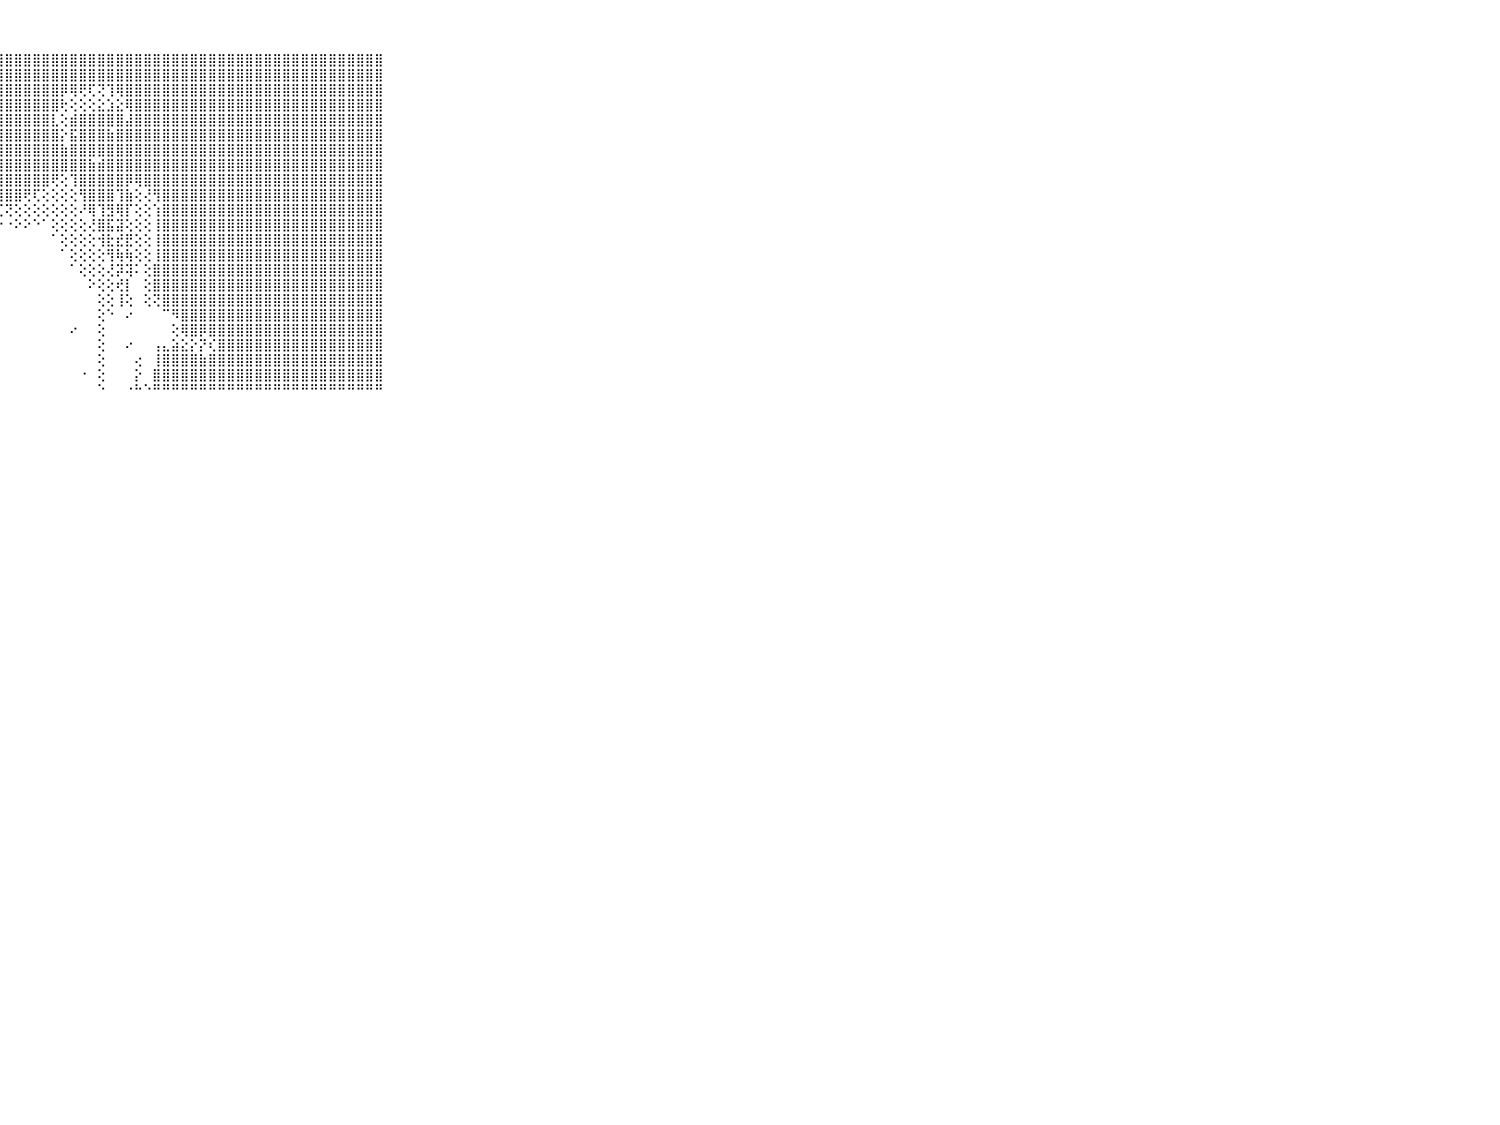

⠀⠀⠀⠀⠀⠀⠀⠀⠀⠀⠀⣿⣿⣿⣿⣿⣿⣿⣿⣿⣿⣿⣿⣿⣿⣿⣿⣿⣿⣿⣿⣿⣿⣿⣿⣿⣿⣿⣿⣿⣿⣿⣿⣿⣿⣿⣿⣿⣿⣿⣿⣿⣿⣿⣿⣿⣿⣿⣿⣿⣿⣿⣿⣿⣿⣿⣿⣿⣿⠀⠀⠀⠀⠀⠀⠀⠀⠀⠀⠀⠀
⠀⠀⠀⠀⠀⠀⠀⠀⠀⠀⠀⣿⣿⣿⣿⣿⣿⣿⣿⣿⣿⣿⣿⣿⣿⣿⣿⣿⣿⣿⣿⣿⣿⣿⣿⣿⣿⣿⣿⣿⣿⣿⣿⣿⣿⣿⣿⣿⣿⣿⣿⣿⣿⣿⣿⣿⣿⣿⣿⣿⣿⣿⣿⣿⣿⣿⣿⣿⣿⠀⠀⠀⠀⠀⠀⠀⠀⠀⠀⠀⠀
⠀⠀⠀⠀⠀⠀⠀⠀⠀⠀⠀⣿⣿⣿⣿⣿⣿⣿⣿⣿⣿⣿⣿⣿⣿⣿⣿⣿⣿⣿⣿⣿⣿⣿⡿⢿⢟⢏⢝⢹⢿⣿⣿⣿⣿⣿⣿⣿⣿⣿⣿⣿⣿⣿⣿⣿⣿⣿⣿⣿⣿⣿⣿⣿⣿⣿⣿⣿⣿⠀⠀⠀⠀⠀⠀⠀⠀⠀⠀⠀⠀
⠀⠀⠀⠀⠀⠀⠀⠀⠀⠀⠀⣿⣿⣿⣿⣿⣿⣿⣿⣿⣿⣿⣿⣿⣿⣿⣿⣿⣿⣿⣿⣿⣿⣿⢗⢕⢕⢕⣕⣱⣕⢿⣿⣿⣿⣿⣿⣿⣿⣿⣿⣿⣿⣿⣿⣿⣿⣿⣿⣿⣿⣿⣿⣿⣿⣿⣿⣿⣿⠀⠀⠀⠀⠀⠀⠀⠀⠀⠀⠀⠀
⠀⠀⠀⠀⠀⠀⠀⠀⠀⠀⠀⣿⣿⣿⣿⣿⣿⣿⣿⣿⣿⣿⣿⣿⣿⣿⣿⣿⣿⣿⣿⣿⣿⣇⢕⣾⣿⣿⣿⣿⣿⣼⣿⣿⣿⣿⣿⣿⣿⣿⣿⣿⣿⣿⣿⣿⣿⣿⣿⣿⣿⣿⣿⣿⣿⣿⣿⣿⣿⠀⠀⠀⠀⠀⠀⠀⠀⠀⠀⠀⠀
⠀⠀⠀⠀⠀⠀⠀⠀⠀⠀⠀⣿⣿⣿⣿⣿⣿⣿⣿⣿⣿⣿⣿⣿⣿⣿⣿⣿⣿⣿⣿⣿⣿⣿⡕⣯⣿⣿⣿⣷⣿⣿⣿⣿⣿⣿⣿⣿⣿⣿⣿⣿⣿⣿⣿⣿⣿⣿⣿⣿⣿⣿⣿⣿⣿⣿⣿⣿⣿⠀⠀⠀⠀⠀⠀⠀⠀⠀⠀⠀⠀
⠀⠀⠀⠀⠀⠀⠀⠀⠀⠀⠀⣿⣿⣿⣿⣿⣿⣿⣿⣿⣿⣿⣿⣿⣿⣿⣿⣿⣿⣿⣿⣿⣿⣿⣷⣿⣿⣿⣿⣿⣿⣿⣿⣿⣿⣿⣿⣿⣿⣿⣿⣿⣿⣿⣿⣿⣿⣿⣿⣿⣿⣿⣿⣿⣿⣿⣿⣿⣿⠀⠀⠀⠀⠀⠀⠀⠀⠀⠀⠀⠀
⠀⠀⠀⠀⠀⠀⠀⠀⠀⠀⠀⣿⣿⣿⣿⣿⣿⣿⣿⣿⣿⣿⣿⣿⣿⣿⣿⣿⣿⣿⣿⣿⣿⣿⣿⣿⣿⣷⣾⣿⣿⣿⣿⣿⣿⣿⣿⣿⣿⣿⣿⣿⣿⣿⣿⣿⣿⣿⣿⣿⣿⣿⣿⣿⣿⣿⣿⣿⣿⠀⠀⠀⠀⠀⠀⠀⠀⠀⠀⠀⠀
⠀⠀⠀⠀⠀⠀⠀⠀⠀⠀⠀⣿⣿⣿⣿⣿⣿⣿⣿⣿⣿⣿⣿⣿⣿⣿⣿⣿⣿⣿⣿⣿⣿⢟⢕⢹⣿⣿⣿⣿⣿⡿⢿⣿⣿⣿⣿⣿⣿⣿⣿⣿⣿⣿⣿⣿⣿⣿⣿⣿⣿⣿⣿⣿⣿⣿⣿⣿⣿⠀⠀⠀⠀⠀⠀⠀⠀⠀⠀⠀⠀
⠀⠀⠀⠀⠀⠀⠀⠀⠀⠀⠀⣿⣿⣿⣿⣿⣿⣿⣿⣿⣿⣿⣿⣿⣿⣿⣿⣿⣿⣿⢟⢏⢕⢕⢕⢕⢻⣿⣿⣿⢹⣷⢕⢜⢻⣿⣿⣿⣿⣿⣿⣿⣿⣿⣿⣿⣿⣿⣿⣿⣿⣿⣿⣿⣿⣿⣿⣿⣿⠀⠀⠀⠀⠀⠀⠀⠀⠀⠀⠀⠀
⠀⠀⠀⠀⠀⠀⠀⠀⠀⠀⠀⣿⣿⣿⣿⣿⣿⣿⣿⣿⣿⣿⣿⣿⣿⣿⣿⢏⢝⢕⢕⢕⢕⢕⢕⢕⠜⢿⢹⣻⢿⡏⢕⢕⢱⣿⣿⣿⣿⣿⣿⣿⣿⣿⣿⣿⣿⣿⣿⣿⣿⣿⣿⣿⣿⣿⣿⣿⣿⠀⠀⠀⠀⠀⠀⠀⠀⠀⠀⠀⠀
⠀⠀⠀⠀⠀⠀⠀⠀⠀⠀⠀⣿⣿⣿⣿⣿⣿⣿⣿⣿⣿⣿⣿⣿⣿⣿⡟⠕⠐⠕⠕⠑⠁⢕⢕⢕⢕⢜⣿⣯⣽⢕⢕⢕⢸⣿⣿⣿⣿⣿⣿⣿⣿⣿⣿⣿⣿⣿⣿⣿⣿⣿⣿⣿⣿⣿⣿⣿⣿⠀⠀⠀⠀⠀⠀⠀⠀⠀⠀⠀⠀
⠀⠀⠀⠀⠀⠀⠀⠀⠀⠀⠀⣿⣿⣿⣿⣿⣿⣿⣿⣿⣿⣿⣿⣿⣿⡿⢁⠀⠀⠀⠀⠀⠀⠁⢕⢕⢕⢕⢺⣗⣞⣟⢕⢕⢸⣿⣿⣿⣿⣿⣿⣿⣿⣿⣿⣿⣿⣿⣿⣿⣿⣿⣿⣿⣿⣿⣿⣿⣿⠀⠀⠀⠀⠀⠀⠀⠀⠀⠀⠀⠀
⠀⠀⠀⠀⠀⠀⠀⠀⠀⠀⠀⣿⣿⣿⣿⣿⣿⣿⣿⣿⣿⣿⣿⣿⣿⠗⠁⠀⠀⠀⠀⠀⠀⠀⠁⢕⢕⢕⢕⢻⢷⢷⢕⢕⢸⣿⣿⣿⣿⣿⣿⣿⣿⣿⣿⣿⣿⣿⣿⣿⣿⣿⣿⣿⣿⣿⣿⣿⣿⠀⠀⠀⠀⠀⠀⠀⠀⠀⠀⠀⠀
⠀⠀⠀⠀⠀⠀⠀⠀⠀⠀⠀⣿⣿⣿⣿⣿⣿⣿⣿⣿⣿⣿⣿⡿⢕⠀⠀⠀⠀⠀⠀⠀⠀⠀⠀⠁⢕⢕⢕⢜⡽⢽⠅⢕⣿⣿⣿⣿⣿⣿⣿⣿⣿⣿⣿⣿⣿⣿⣿⣿⣿⣿⣿⣿⣿⣿⣿⣿⣿⠀⠀⠀⠀⠀⠀⠀⠀⠀⠀⠀⠀
⠀⠀⠀⠀⠀⠀⠀⠀⠀⠀⠀⣿⣿⣿⣿⣿⣿⣿⣿⣿⣿⣿⡟⠁⠀⠀⠀⠀⠀⠀⠀⠀⠀⠀⠀⠀⠀⠕⢕⢕⢞⡇⠀⢕⣿⣿⣿⣿⣿⣿⣿⣿⣿⣿⣿⣿⣿⣿⣿⣿⣿⣿⣿⣿⣿⣿⣿⣿⣿⠀⠀⠀⠀⠀⠀⠀⠀⠀⠀⠀⠀
⠀⠀⠀⠀⠀⠀⠀⠀⠀⠀⠀⣿⣿⣿⣿⣿⣿⣿⣿⣿⣿⣿⡧⠀⠀⠀⠀⠀⠀⠀⠀⠀⠀⠀⠀⠀⠀⠀⢕⢕⢸⢕⠀⢕⢝⣿⣿⣿⣿⣿⣿⣿⣿⣿⣿⣿⣿⣿⣿⣿⣿⣿⣿⣿⣿⣿⣿⣿⣿⠀⠀⠀⠀⠀⠀⠀⠀⠀⠀⠀⠀
⠀⠀⠀⠀⠀⠀⠀⠀⠀⠀⠀⣿⣿⣿⣿⣿⣿⣿⣿⣿⣿⢏⠀⠀⠀⠀⠀⠀⠀⠀⠀⠀⠀⠀⠀⠀⠀⠀⢕⠑⠀⠔⠀⠀⠀⠉⠻⣿⣿⣿⣿⣿⣿⣿⣿⣿⣿⣿⣿⣿⣿⣿⣿⣿⣿⣿⣿⣿⣿⠀⠀⠀⠀⠀⠀⠀⠀⠀⠀⠀⠀
⠀⠀⠀⠀⠀⠀⠀⠀⠀⠀⠀⣿⣿⣿⣿⣿⣿⣿⣿⣿⢇⠀⠀⠀⠀⢰⡇⠀⠀⠀⠀⠀⠀⠀⠀⠔⠀⠀⢕⠀⠀⠀⠀⠀⠀⠀⢕⢿⣿⡿⣿⣿⣿⣿⣿⣿⣿⣿⣿⣿⣿⣿⣿⣿⣿⣿⣿⣿⣿⠀⠀⠀⠀⠀⠀⠀⠀⠀⠀⠀⠀
⠀⠀⠀⠀⠀⠀⠀⠀⠀⠀⠀⣿⣿⣿⣿⣿⣿⣿⣿⡟⠁⠀⠀⠄⢰⣿⡇⠀⠀⠀⠀⠀⠀⠀⠀⠀⠀⠀⢕⠀⠀⠔⠀⠀⢠⣄⣵⣕⡕⡝⢎⣿⣿⣿⣿⣿⣿⣿⣿⣿⣿⣿⣿⣿⣿⣿⣿⣿⣿⠀⠀⠀⠀⠀⠀⠀⠀⠀⠀⠀⠀
⠀⠀⠀⠀⠀⠀⠀⠀⠀⠀⠀⣿⣿⣿⣿⣿⣿⣿⣿⢇⠀⠀⢄⢱⣿⣿⢕⠀⠀⠀⠀⠀⠀⠀⠀⠀⠀⠀⢕⠀⠀⠀⢔⠀⢸⣿⣿⣿⣿⣷⣿⣿⣿⣿⣿⣿⣿⣿⣿⣿⣿⣿⣿⣿⣿⣿⣿⣿⣿⠀⠀⠀⠀⠀⠀⠀⠀⠀⠀⠀⠀
⠀⠀⠀⠀⠀⠀⠀⠀⠀⠀⠀⣿⣿⣿⣿⣿⣿⣿⢏⠀⠀⠀⢕⣿⣿⡟⠕⠀⠀⠀⠀⠀⠀⠀⠀⠀⠐⠀⢕⠀⠀⠀⡕⠀⣿⣿⣿⣿⣿⣿⣿⣿⣿⣿⣿⣿⣿⣿⣿⣿⣿⣿⣿⣿⣿⣿⣿⣿⣿⠀⠀⠀⠀⠀⠀⠀⠀⠀⠀⠀⠀
⠀⠀⠀⠀⠀⠀⠀⠀⠀⠀⠀⠛⠛⠛⠛⠛⠛⠛⠀⠀⠀⠐⠚⠛⠛⠃⠀⠀⠀⠀⠀⠀⠀⠀⠀⠀⠀⠀⠑⠀⠀⠐⠓⠑⠛⠛⠛⠛⠛⠛⠛⠛⠛⠛⠛⠛⠛⠛⠛⠛⠛⠛⠛⠛⠛⠛⠛⠛⠛⠀⠀⠀⠀⠀⠀⠀⠀⠀⠀⠀⠀